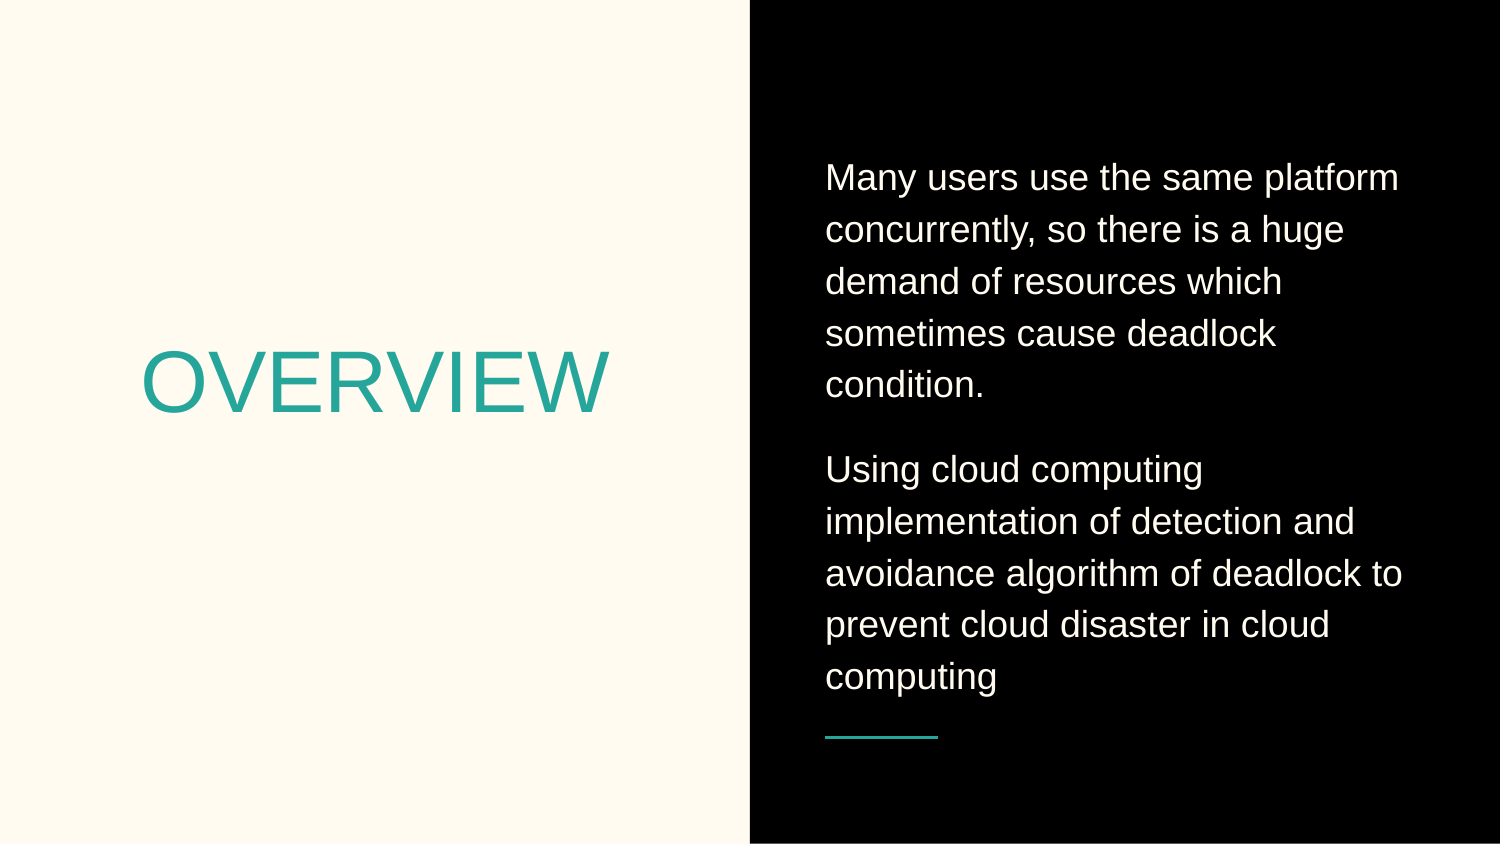

Many users use the same platform concurrently, so there is a huge demand of resources which sometimes cause deadlock condition.
Using cloud computing implementation of detection and avoidance algorithm of deadlock to prevent cloud disaster in cloud computing
# OVERVIEW